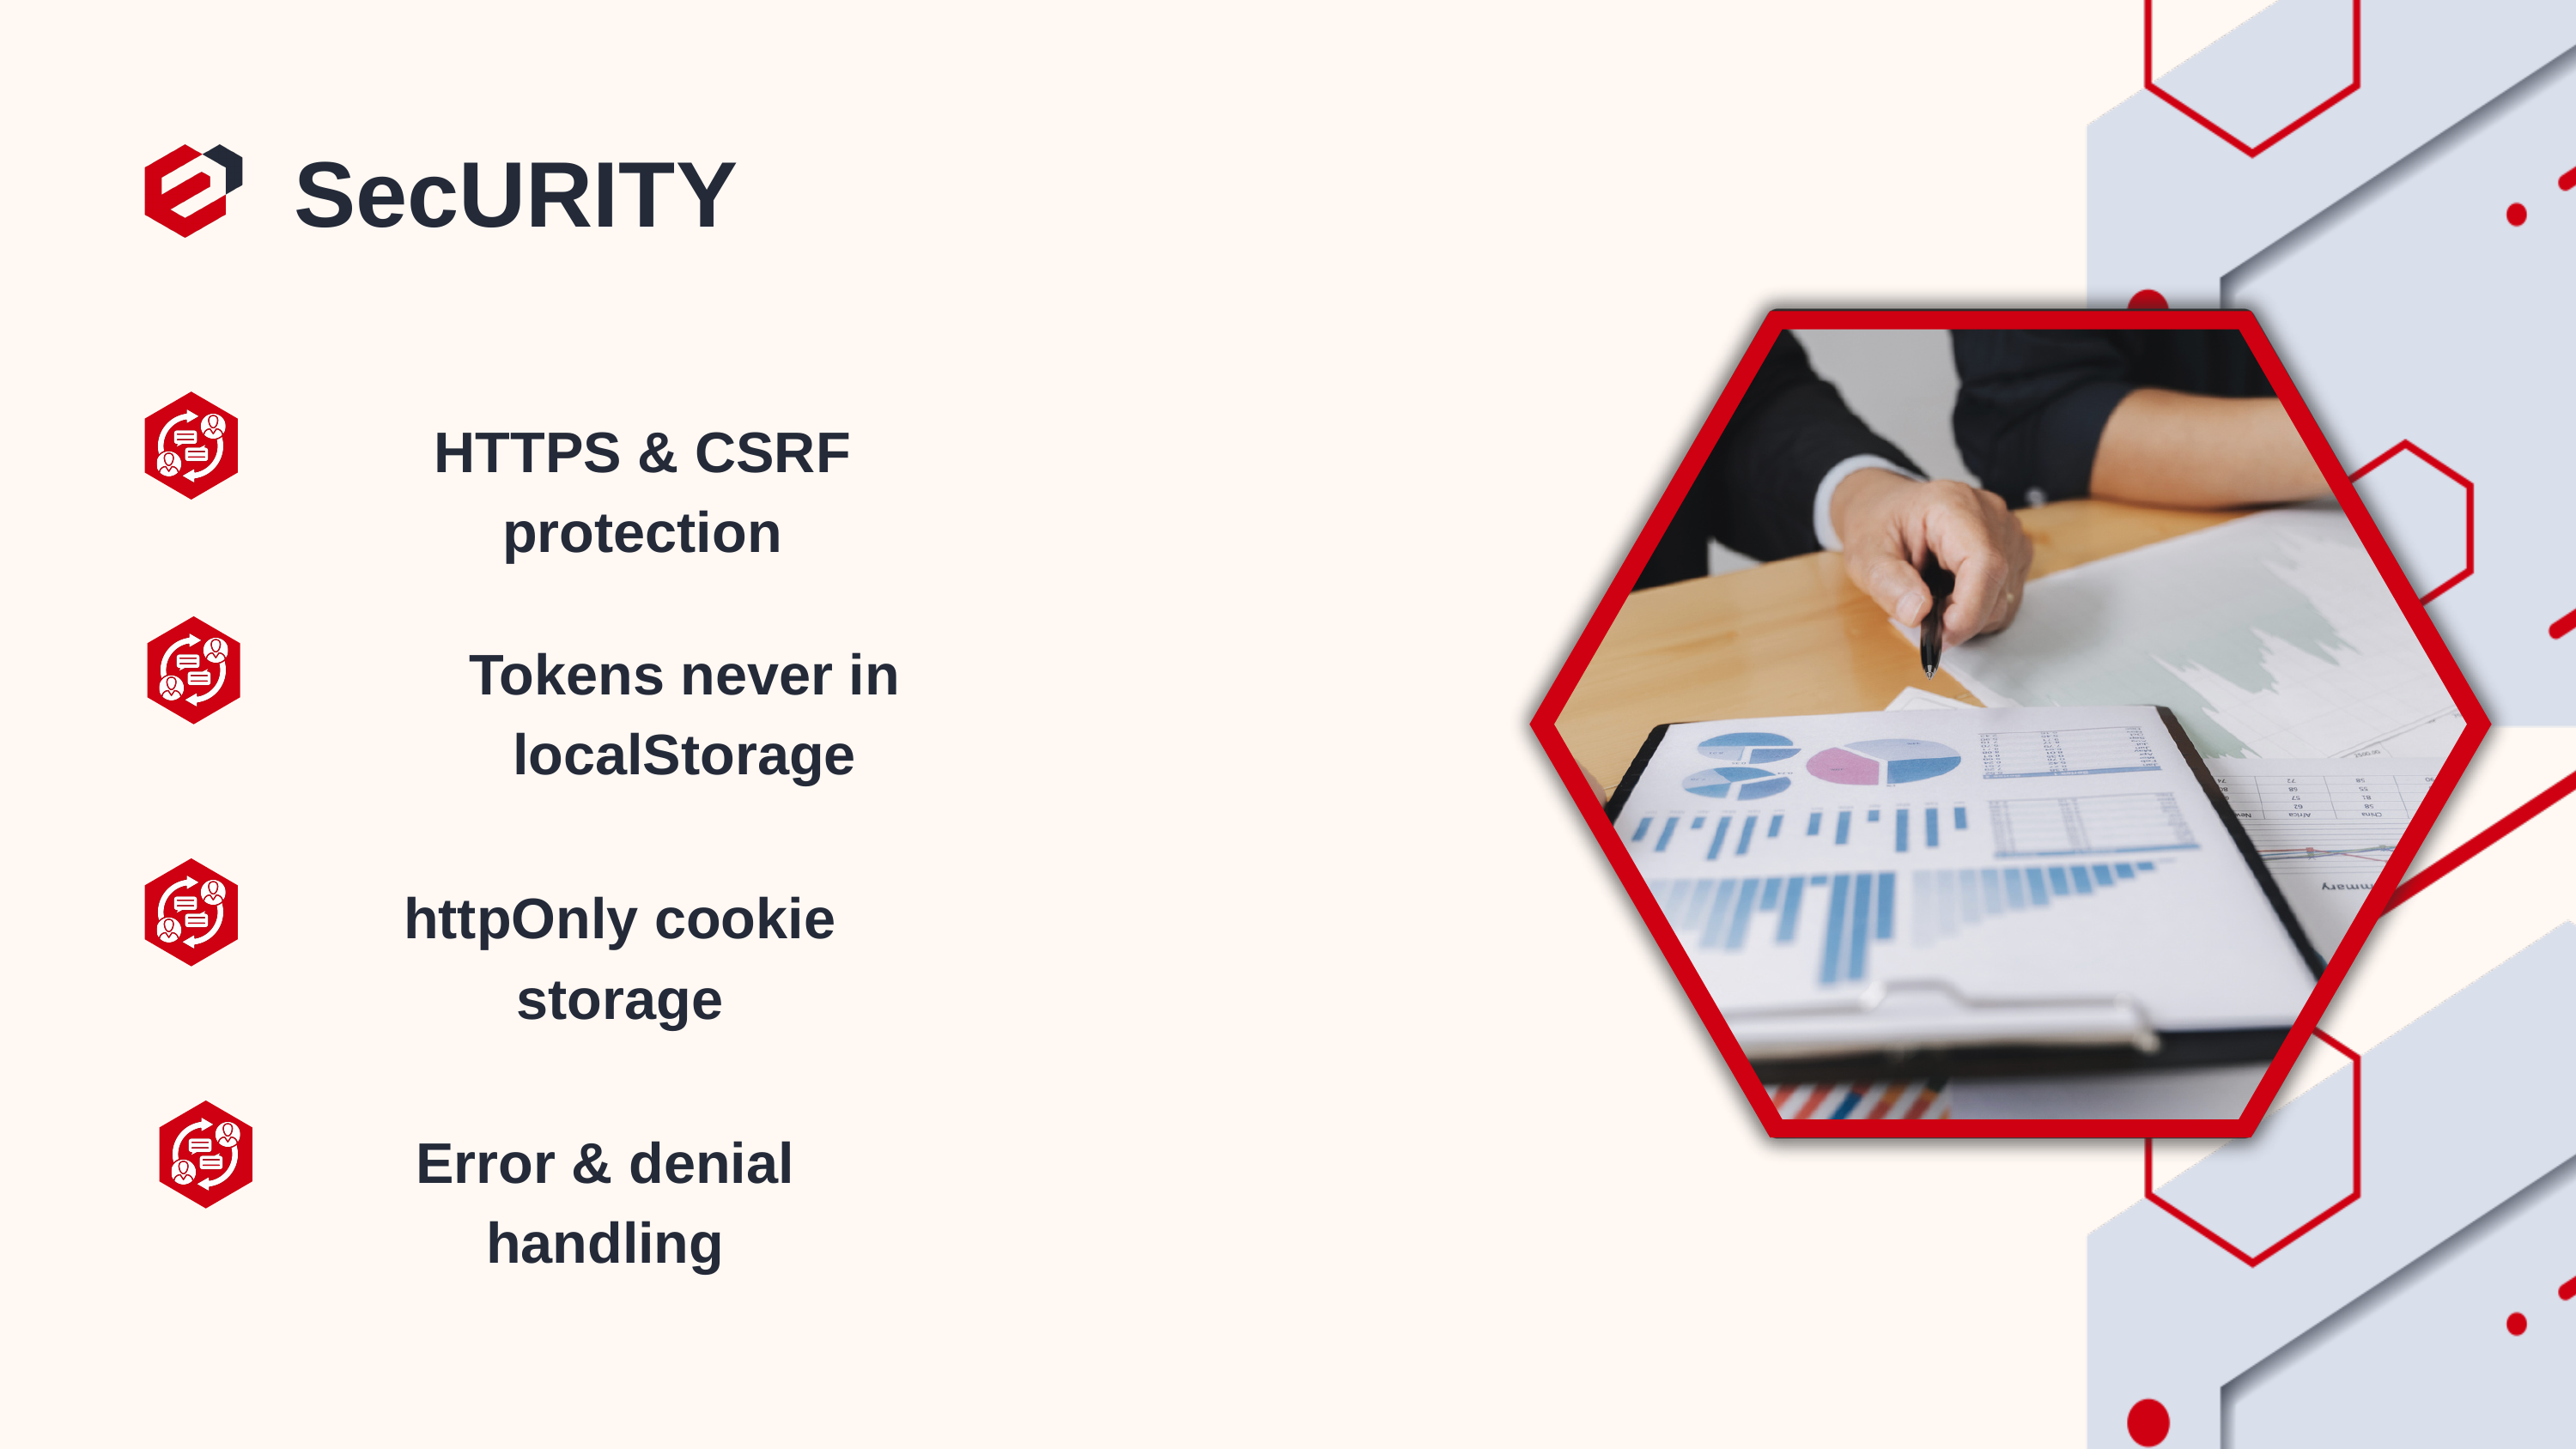

SecURITY

HTTPS & CSRF protection

Tokens never in localStorage

httpOnly cookie storage

Error & denial handling